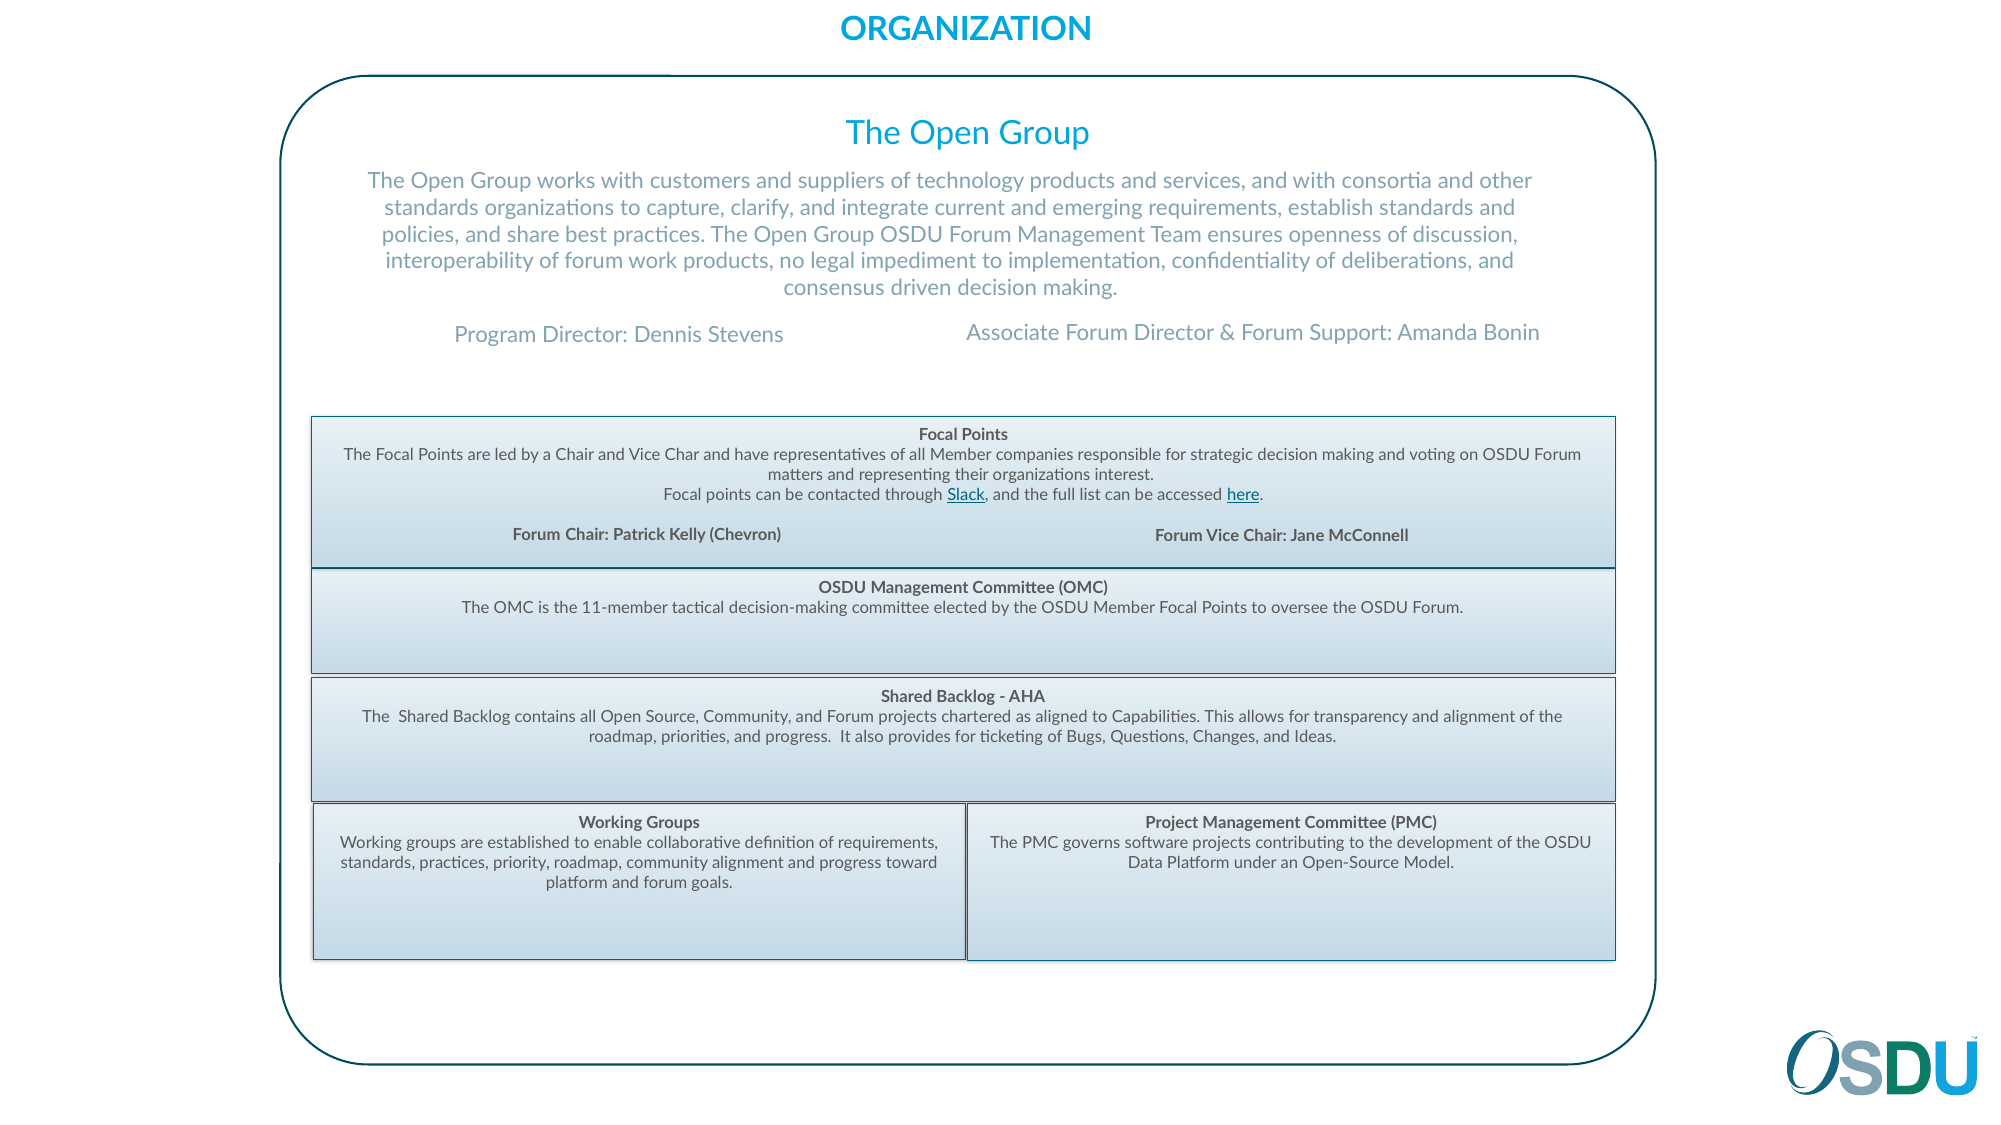

ORGANIZATION

The Open Group
The Open Group works with customers and suppliers of technology products and services, and with consortia and other standards organizations to capture, clarify, and integrate current and emerging requirements, establish standards and policies, and share best practices. The Open Group OSDU Forum Management Team ensures openness of discussion, interoperability of forum work products, no legal impediment to implementation, confidentiality of deliberations, and consensus driven decision making.
Associate Forum Director & Forum Support: Amanda Bonin
Program Director: Dennis Stevens

Focal Points
The Focal Points are led by a Chair and Vice Char and have representatives of all Member companies responsible for strategic decision making and voting on OSDU Forum matters and representing their organizations interest.
Focal points can be contacted through Slack, and the full list can be accessed here.
Forum Chair: Patrick Kelly (Chevron)
Forum Vice Chair: Jane McConnell

OSDU Management Committee (OMC)
The OMC is the 11-member tactical decision-making committee elected by the OSDU Member Focal Points to oversee the OSDU Forum.

Shared Backlog - AHA
The  Shared Backlog contains all Open Source, Community, and Forum projects chartered as aligned to Capabilities. This allows for transparency and alignment of the roadmap, priorities, and progress.  It also provides for ticketing of Bugs, Questions, Changes, and Ideas.

Working Groups
Working groups are established to enable collaborative definition of requirements, standards, practices, priority, roadmap, community alignment and progress toward platform and forum goals.

Project Management Committee (PMC)
The PMC governs software projects contributing to the development of the OSDU Data Platform under an Open-Source Model.